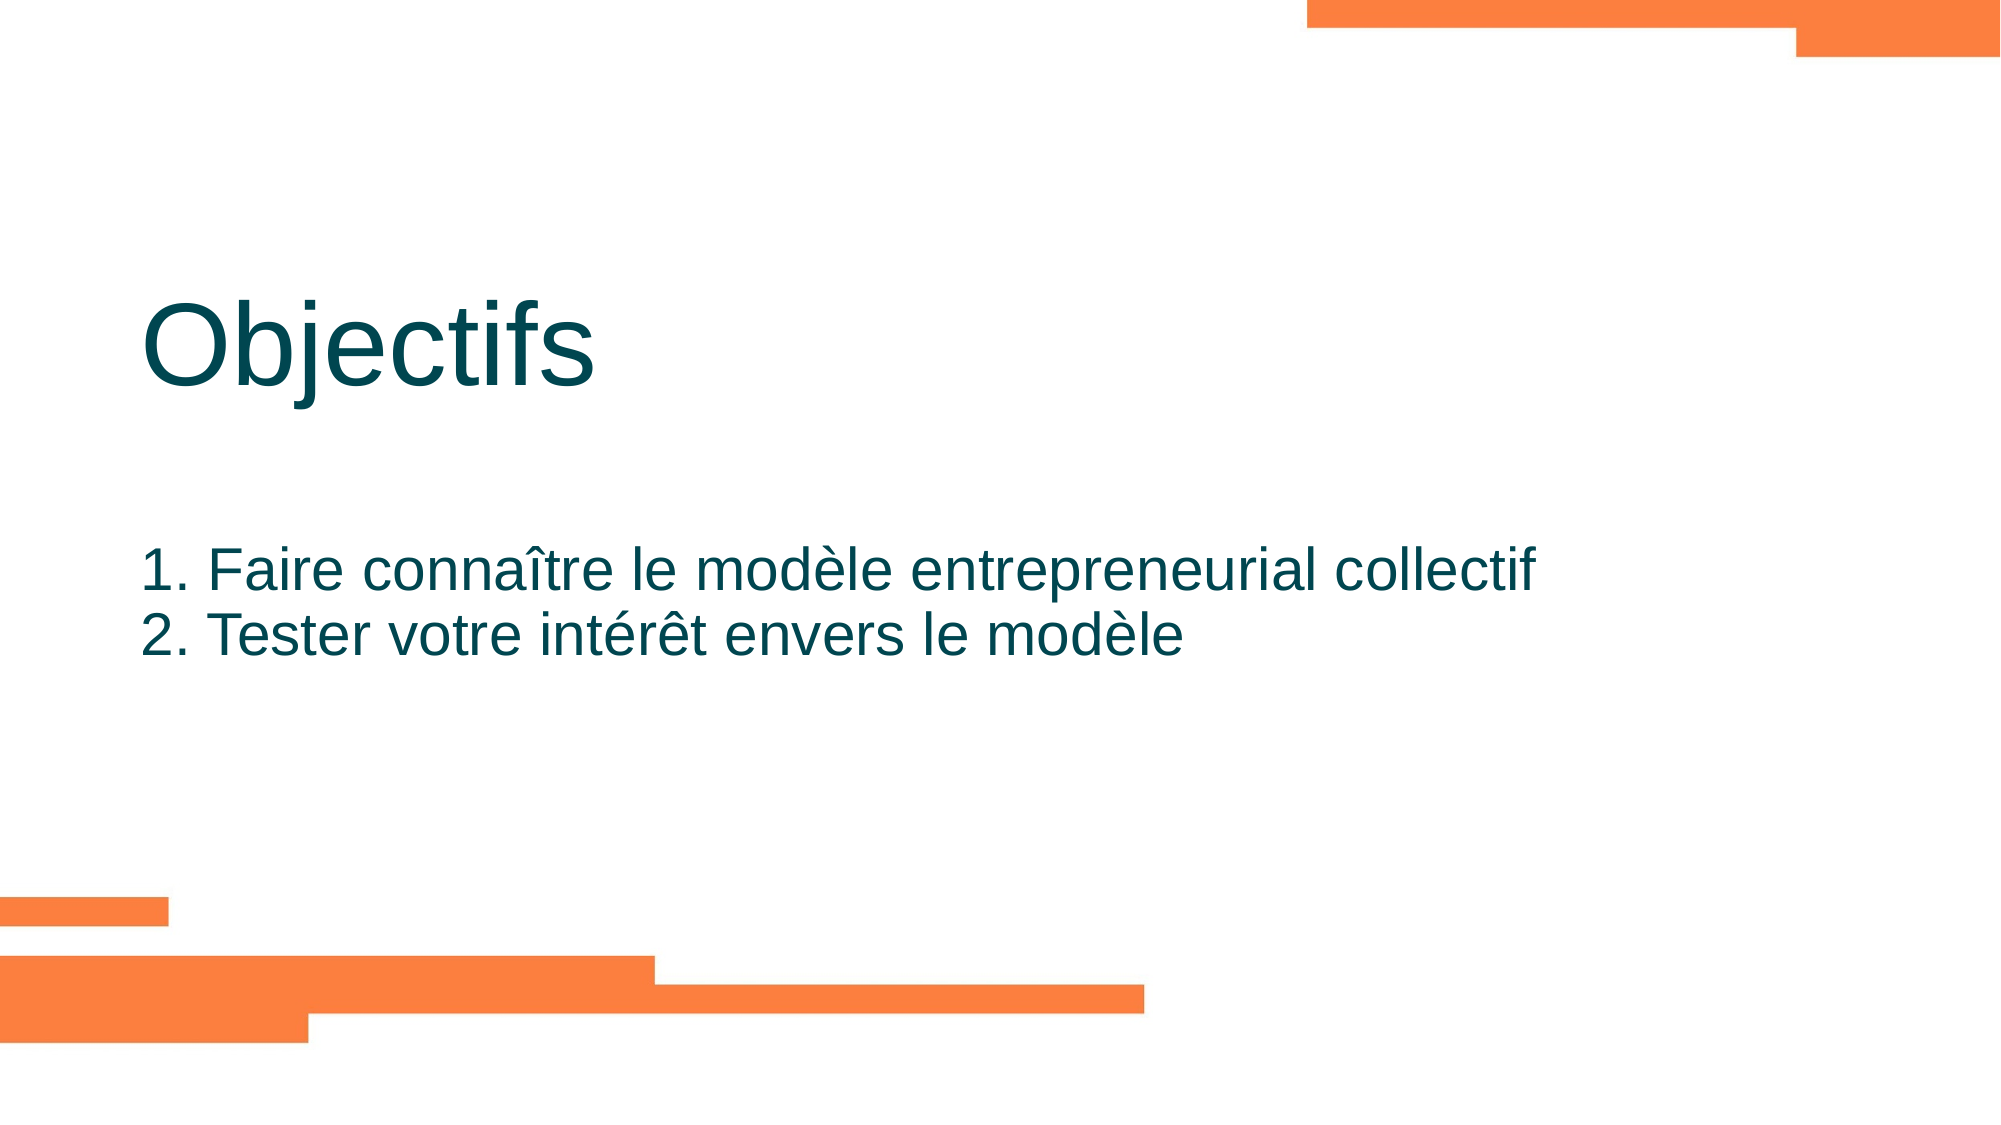

# Objectifs
1. Faire connaître le modèle entrepreneurial collectif
2. Tester votre intérêt envers le modèle